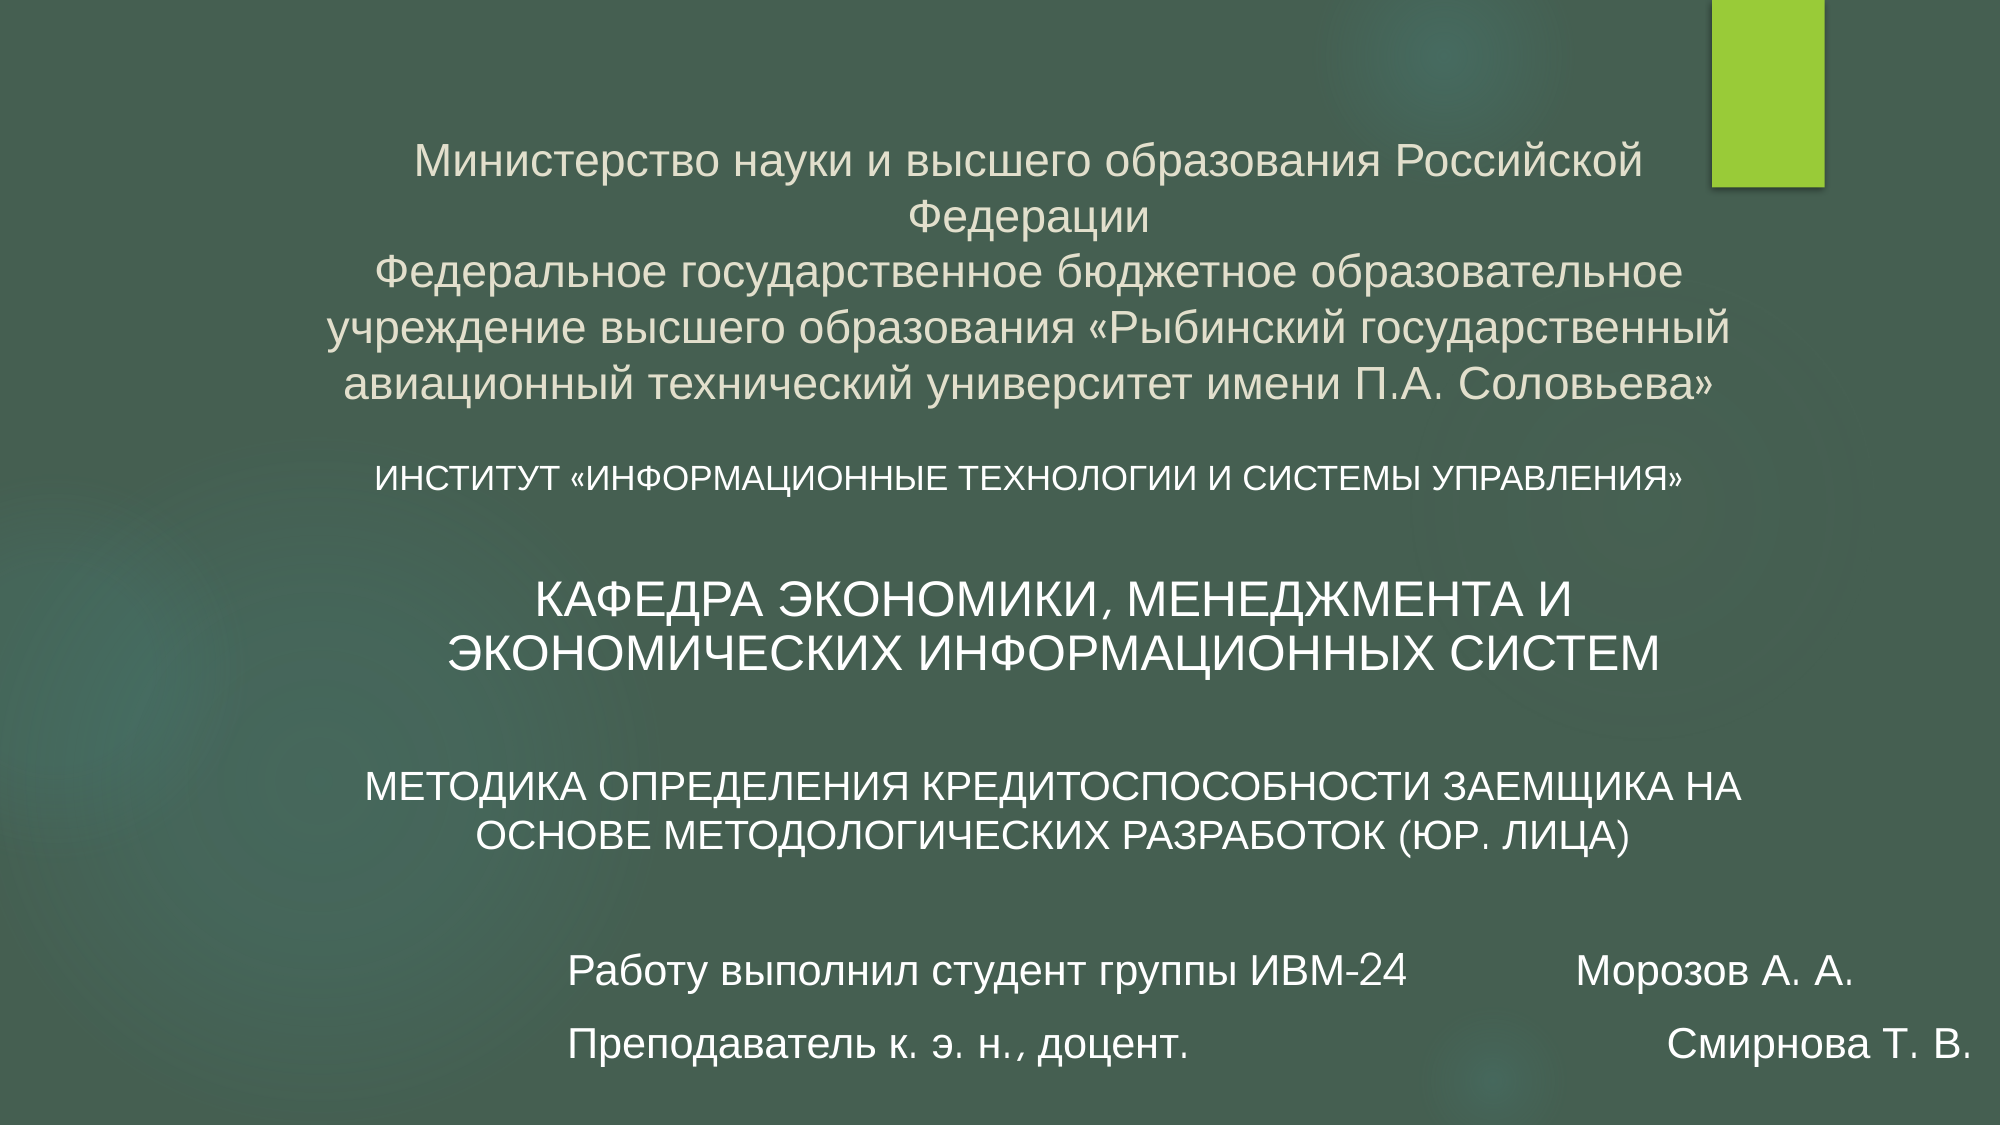

# Министерство науки и высшего образования Российской Федерации Федеральное государственное бюджетное образовательное учреждение высшего образования «Рыбинский государственный авиационный технический университет имени П.А. Соловьева»
Институт «Информационные технологии и системы управления»
Кафедра экономики, менеджмента и экономических информационных систем

Методика определения кредитоспособности заемщика на основе методологических разработок (юр. лица)
Работу выполнил студент группы ИВМ-24              Морозов А. А.
Преподаватель к. э. н., доцент.		    		     Смирнова Т. В.